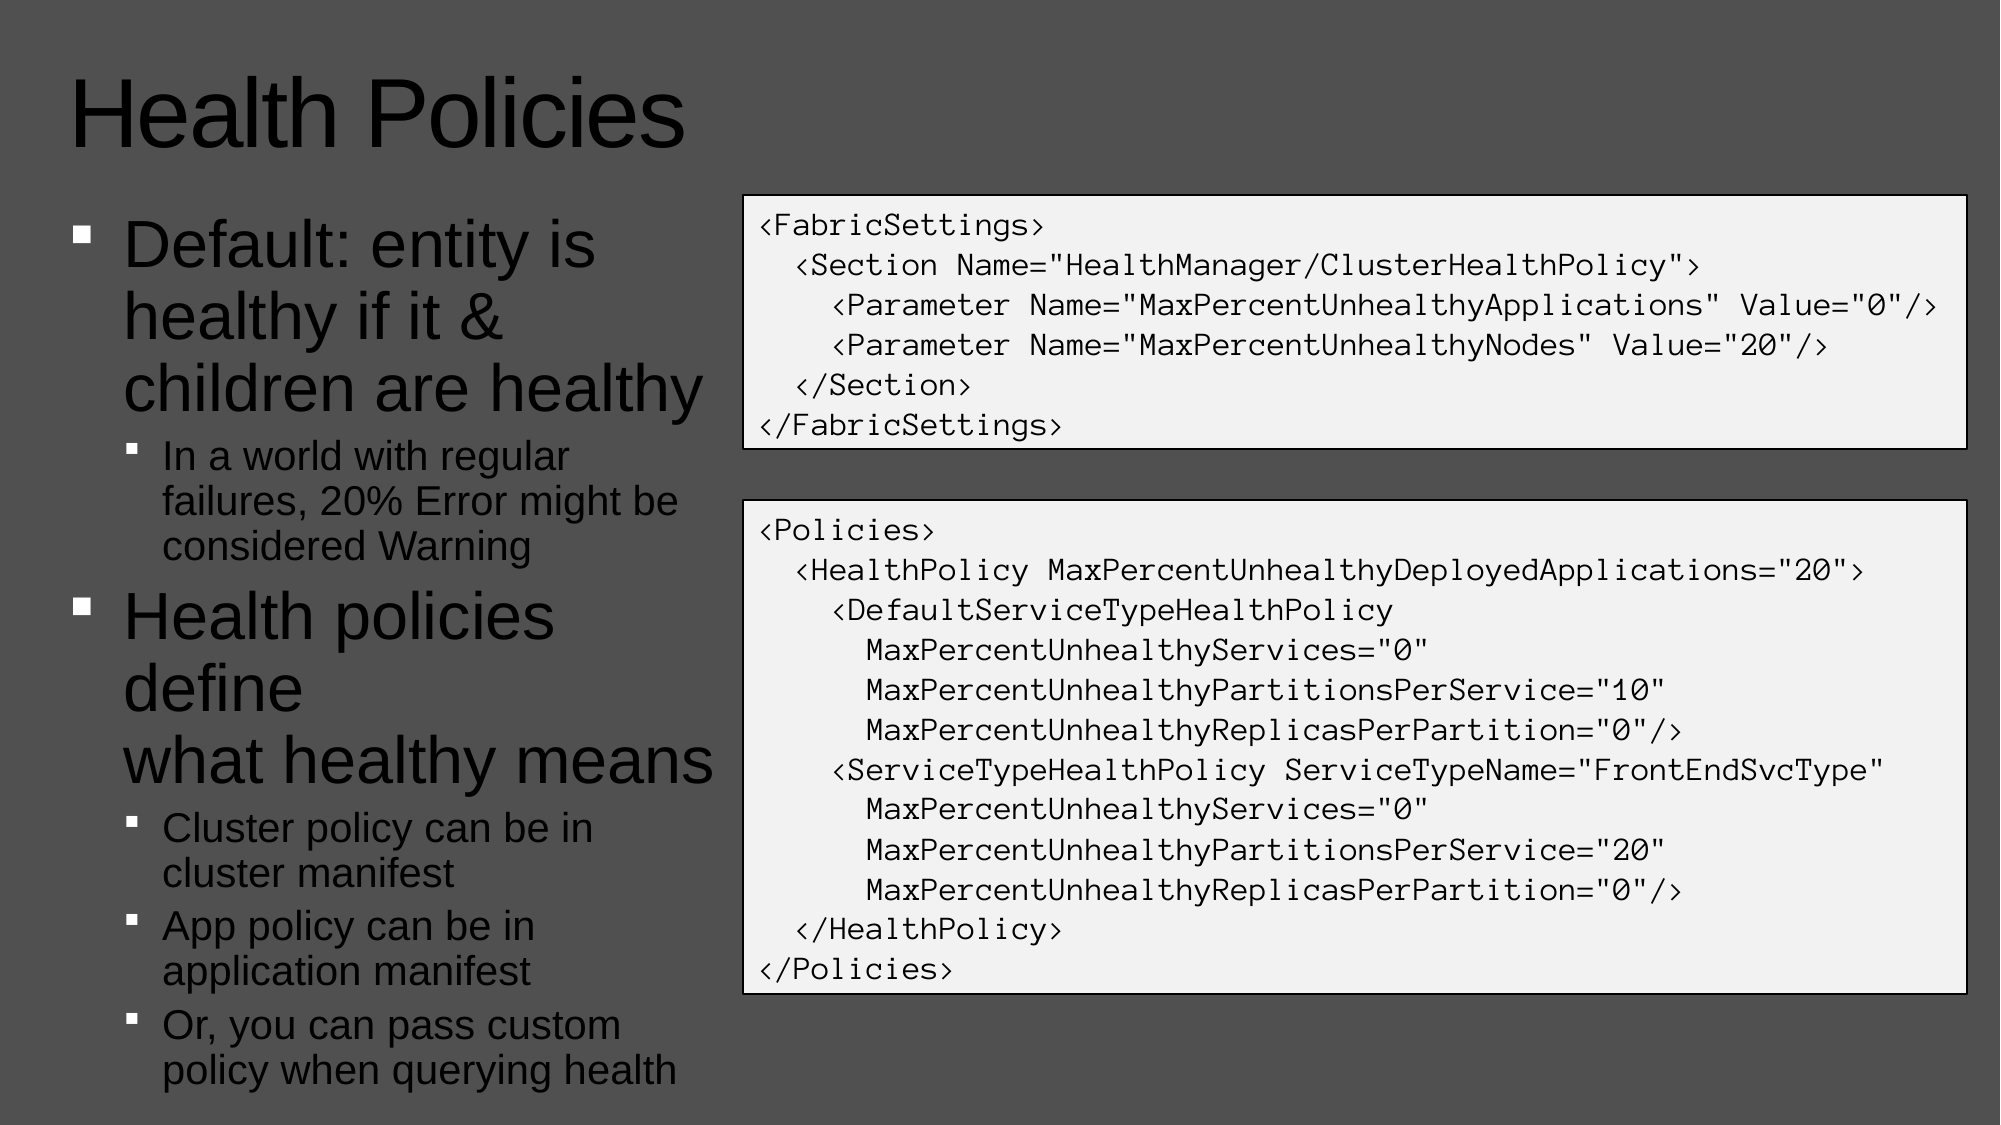

# Health Policies
<FabricSettings>
  <Section Name="HealthManager/ClusterHealthPolicy">
    <Parameter Name="MaxPercentUnhealthyApplications" Value="0"/>
    <Parameter Name="MaxPercentUnhealthyNodes" Value="20"/>
  </Section>
</FabricSettings>
Default: entity is healthy if it & children are healthy
In a world with regular failures, 20% Error might be considered Warning
Health policies define
what healthy means
Cluster policy can be in
cluster manifest
App policy can be in
application manifest
Or, you can pass custom policy when querying health
<Policies>
  <HealthPolicy MaxPercentUnhealthyDeployedApplications="20">
    <DefaultServiceTypeHealthPolicy
      MaxPercentUnhealthyServices="0"
      MaxPercentUnhealthyPartitionsPerService="10"
      MaxPercentUnhealthyReplicasPerPartition="0"/>
    <ServiceTypeHealthPolicy ServiceTypeName="FrontEndSvcType"
      MaxPercentUnhealthyServices="0"
      MaxPercentUnhealthyPartitionsPerService="20"
      MaxPercentUnhealthyReplicasPerPartition="0"/>
  </HealthPolicy>
</Policies>